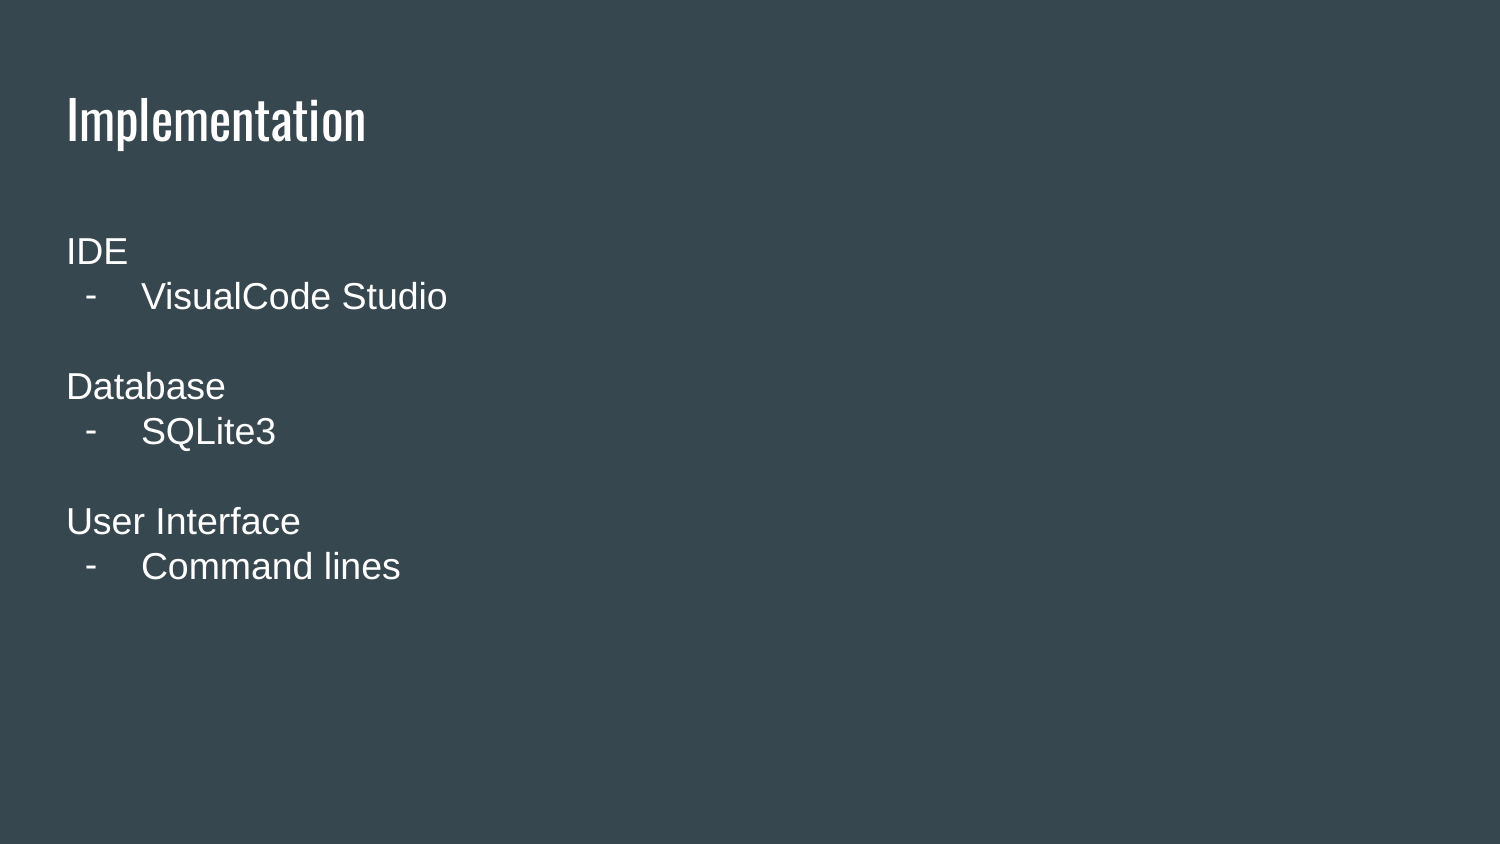

# Implementation

IDE
VisualCode Studio

Database
SQLite3

User Interface
Command lines